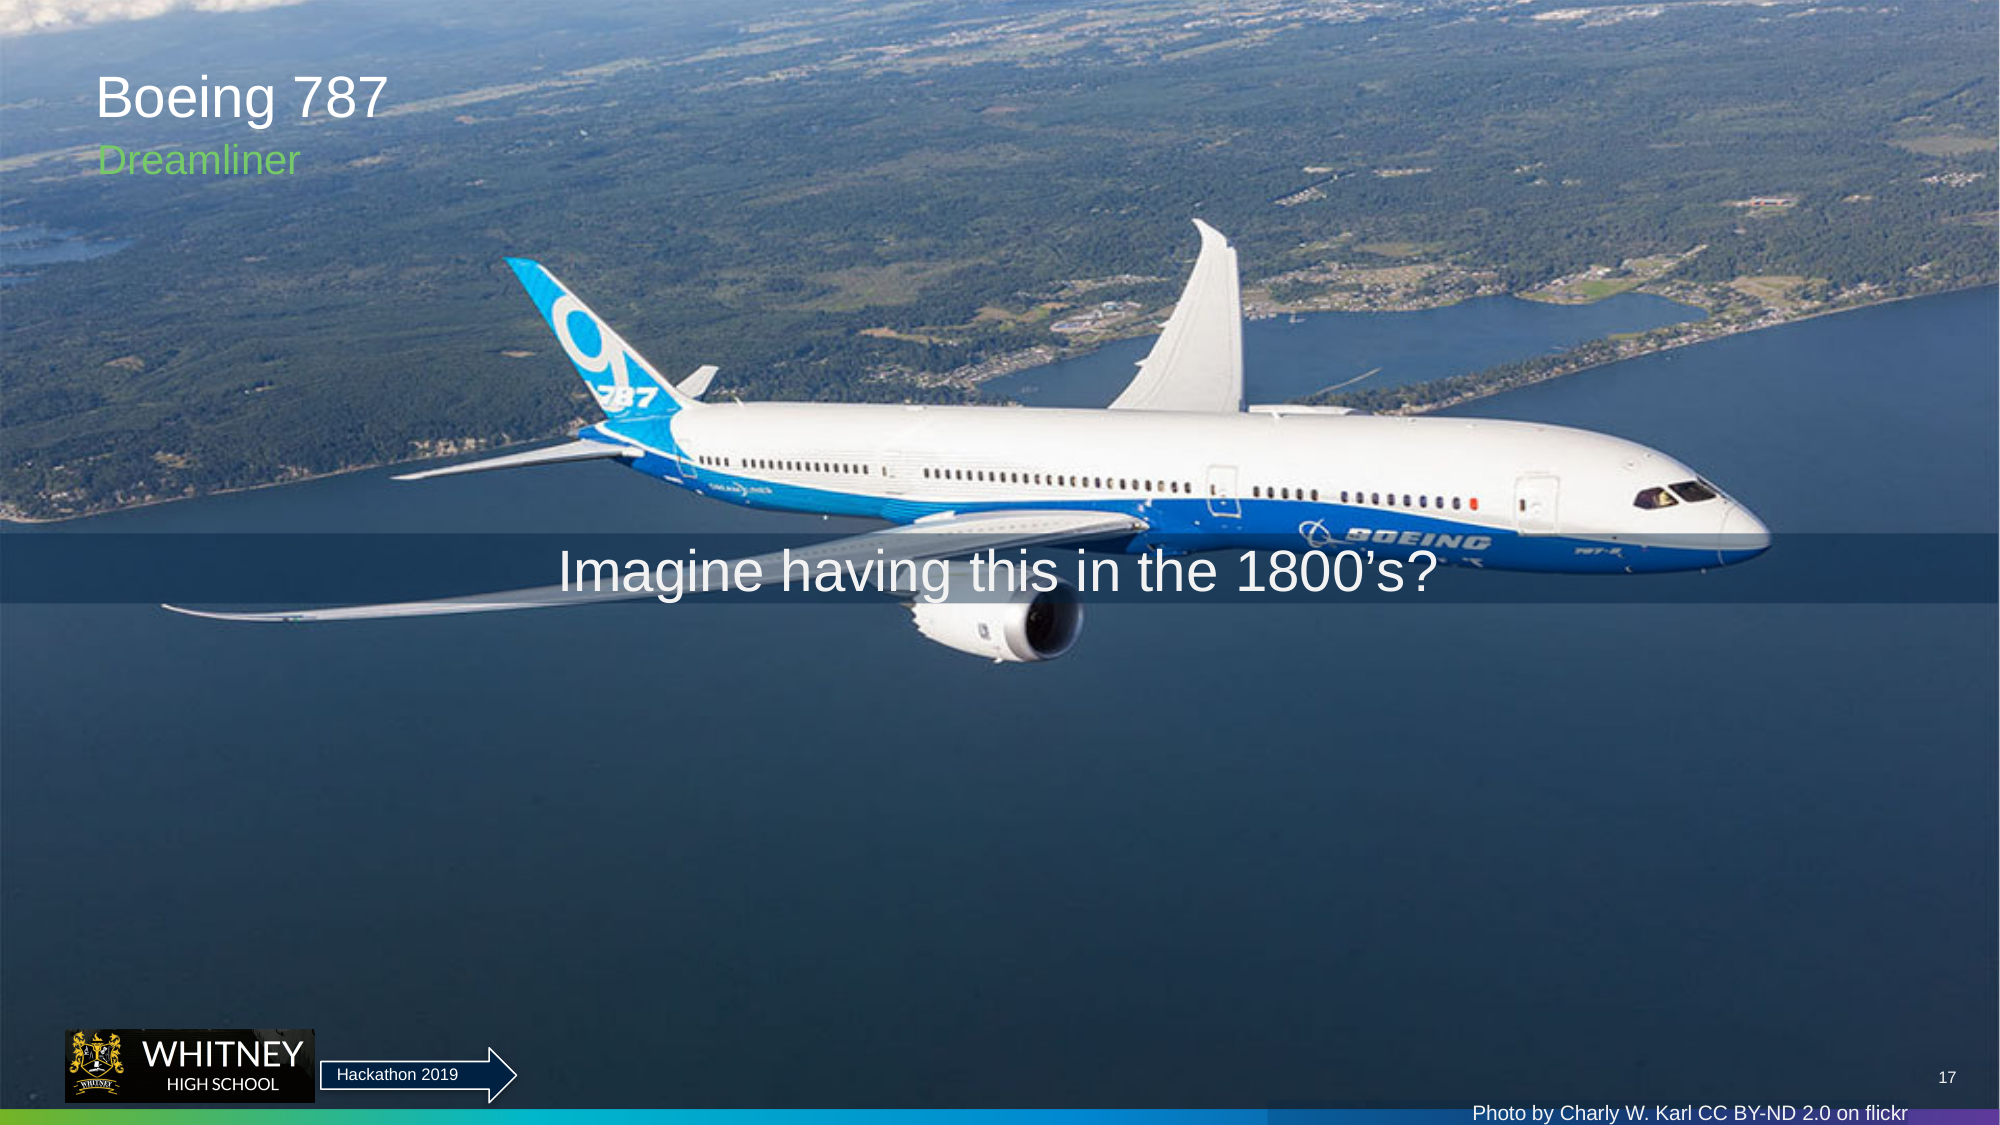

# Boeing 787
Dreamliner
Imagine having this in the 1800’s?
Photo by Charly W. Karl CC BY-ND 2.0 on flickr